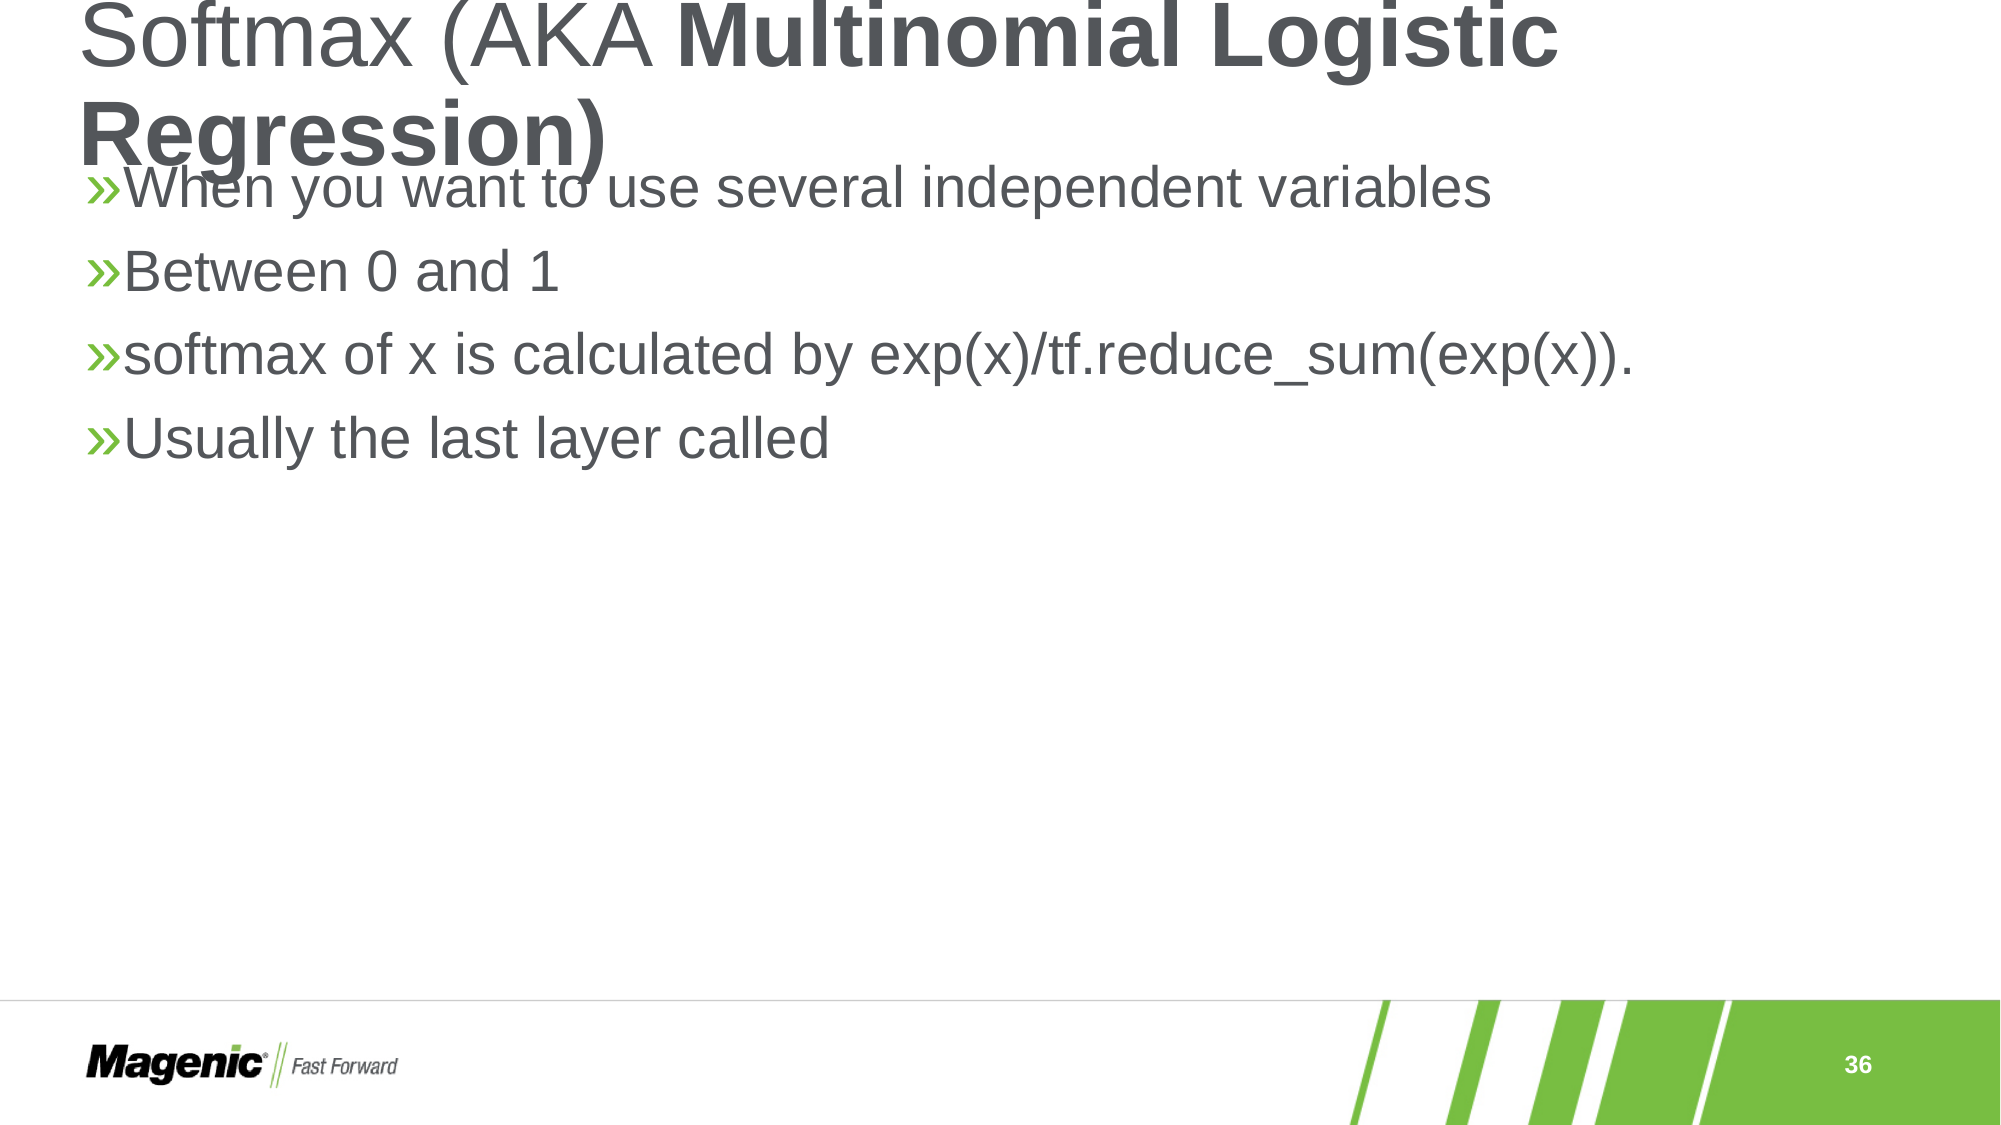

# Softmax (AKA Multinomial Logistic Regression)
When you want to use several independent variables
Between 0 and 1
softmax of x is calculated by exp(x)/tf.reduce_sum(exp(x)).
Usually the last layer called